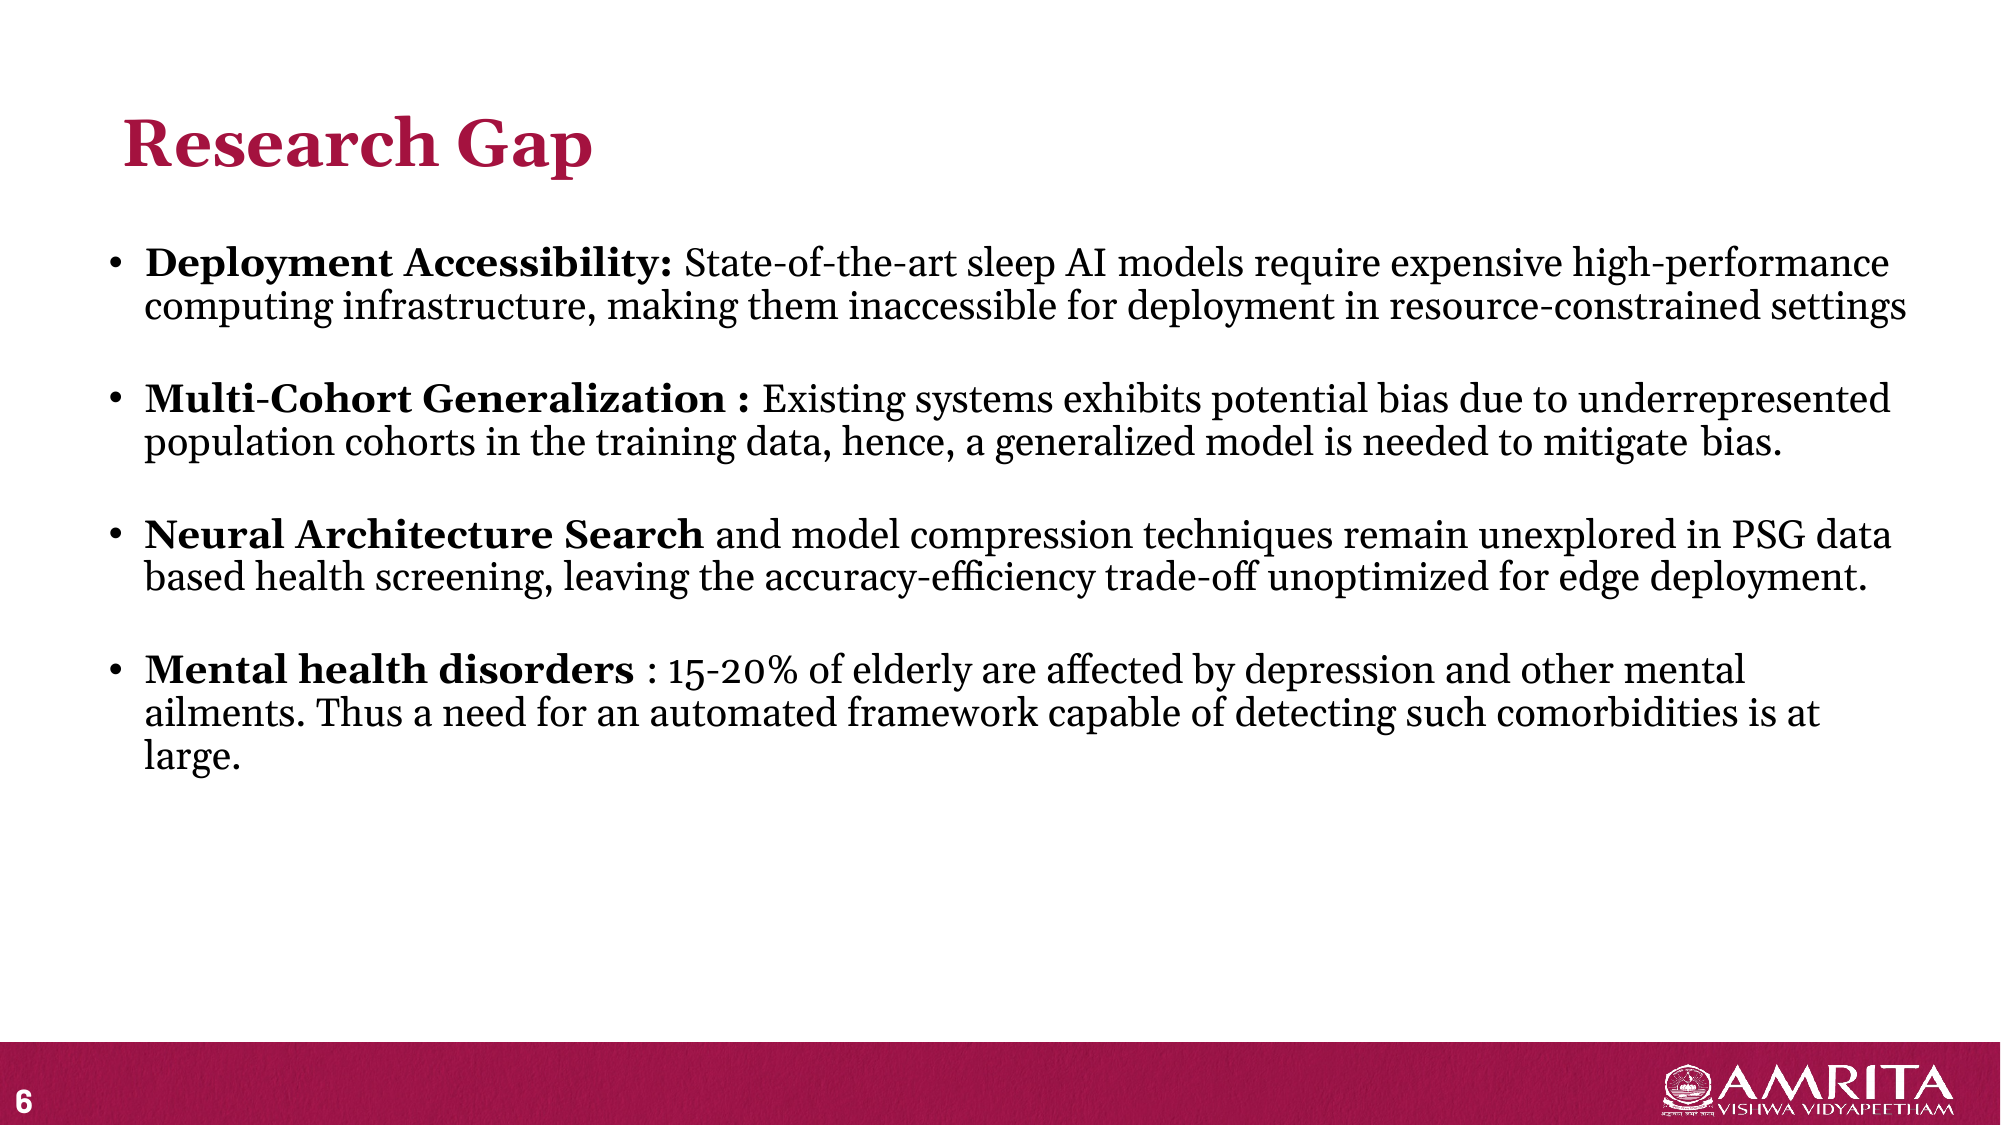

# Research Gap
Deployment Accessibility: State-of-the-art sleep AI models require expensive high-performance computing infrastructure, making them inaccessible for deployment in resource-constrained settings

Multi-Cohort Generalization : Existing systems exhibits potential bias due to underrepresented population cohorts in the training data, hence, a generalized model is needed to mitigate ​‍​‌‍​‍‌bias.

Neural Architecture Search and model compression techniques remain unexplored in PSG data based health screening, leaving the accuracy-efficiency trade-off unoptimized for edge deployment.

Mental health disorders : 15-20% of elderly are affected by depression and other mental ailments. Thus a need for an automated framework capable of detecting such comorbidities is at large.
6